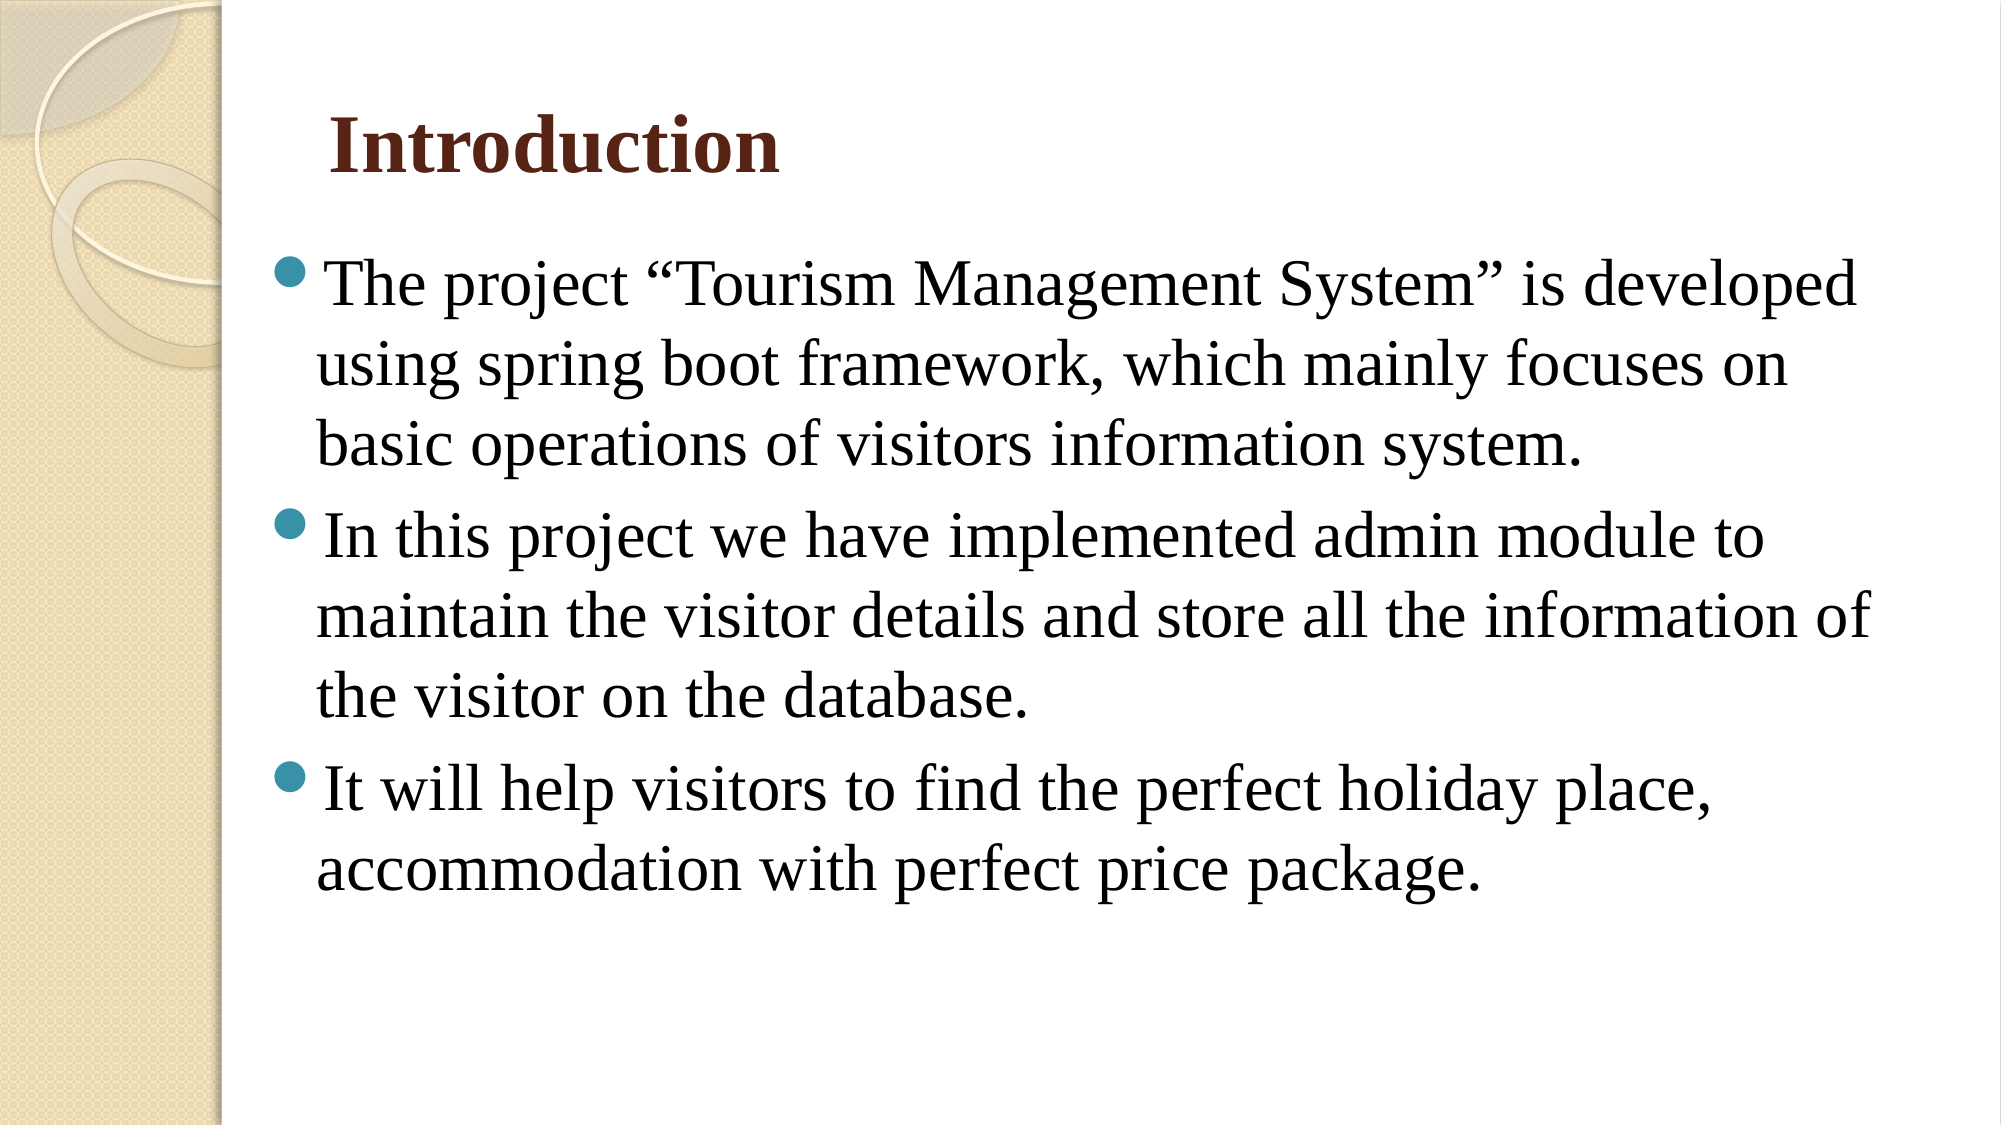

# Introduction
The project “Tourism Management System” is developed using spring boot framework, which mainly focuses on basic operations of visitors information system.
In this project we have implemented admin module to maintain the visitor details and store all the information of the visitor on the database.
It will help visitors to find the perfect holiday place, accommodation with perfect price package.